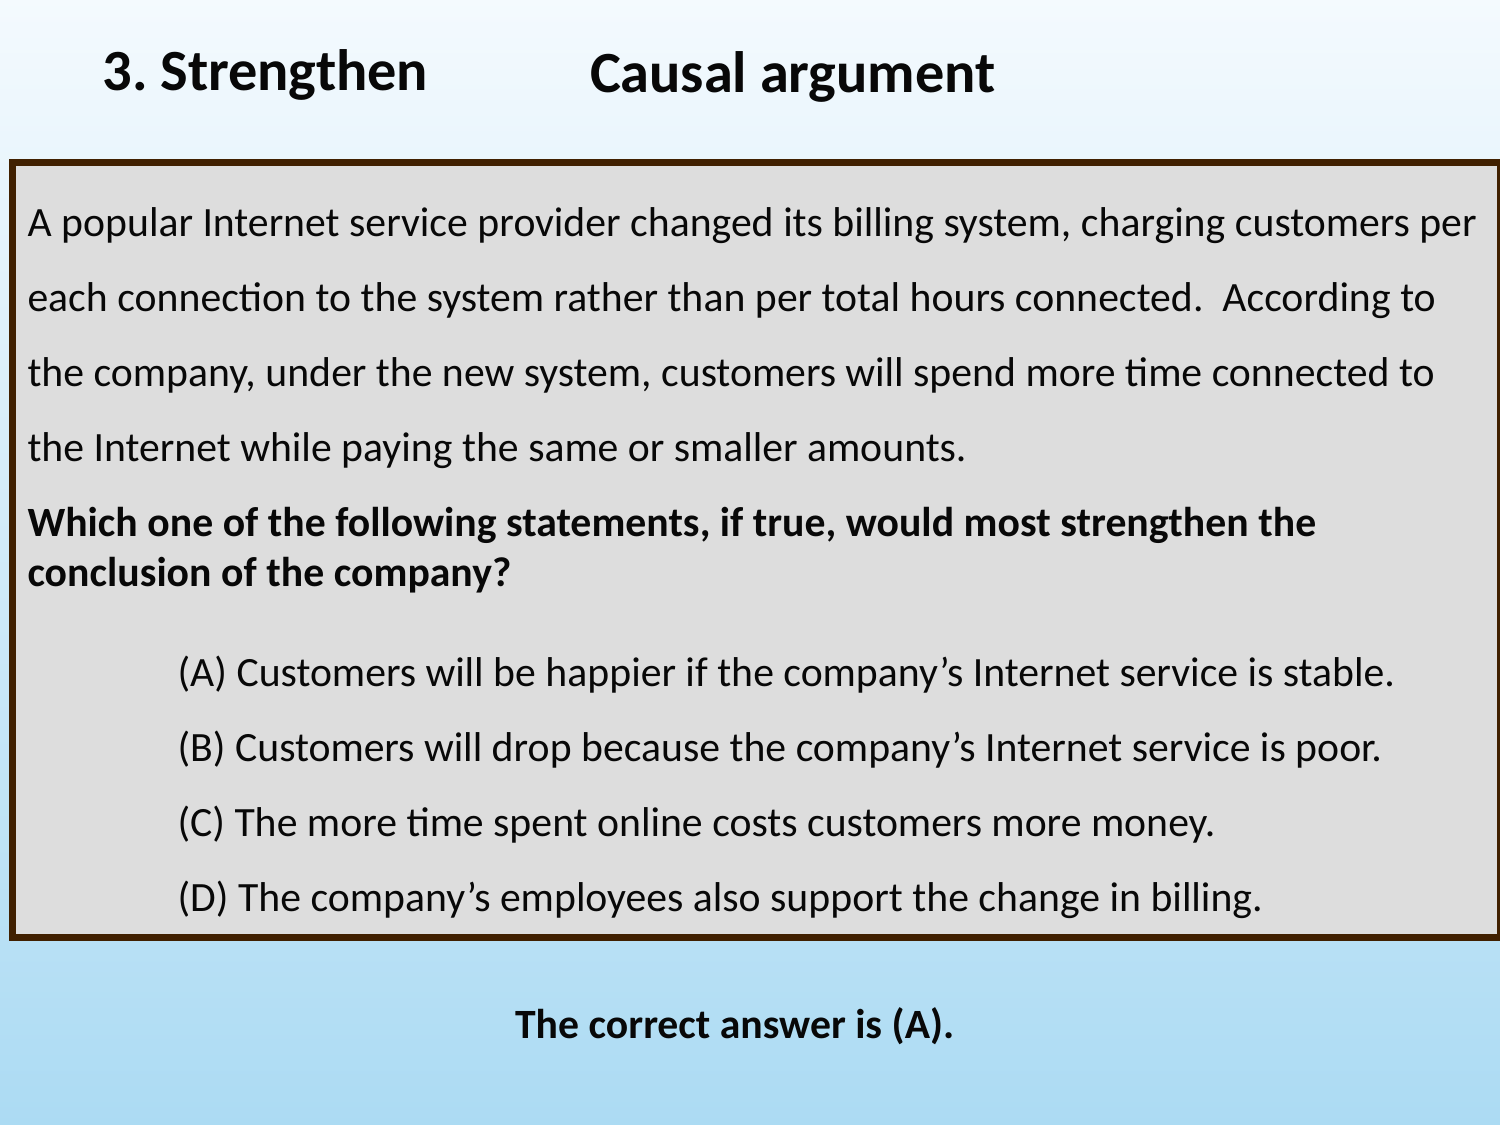

3. Strengthen
Causal argument
A popular Internet service provider changed its billing system, charging customers per each connection to the system rather than per total hours connected.  According to the company, under the new system, customers will spend more time connected to the Internet while paying the same or smaller amounts.

Which one of the following statements, if true, would most strengthen the conclusion of the company?

	(A) Customers will be happier if the company’s Internet service is stable.
	(B) Customers will drop because the company’s Internet service is poor.
	(C) The more time spent online costs customers more money.
	(D) The company’s employees also support the change in billing.
		The correct answer is (A).